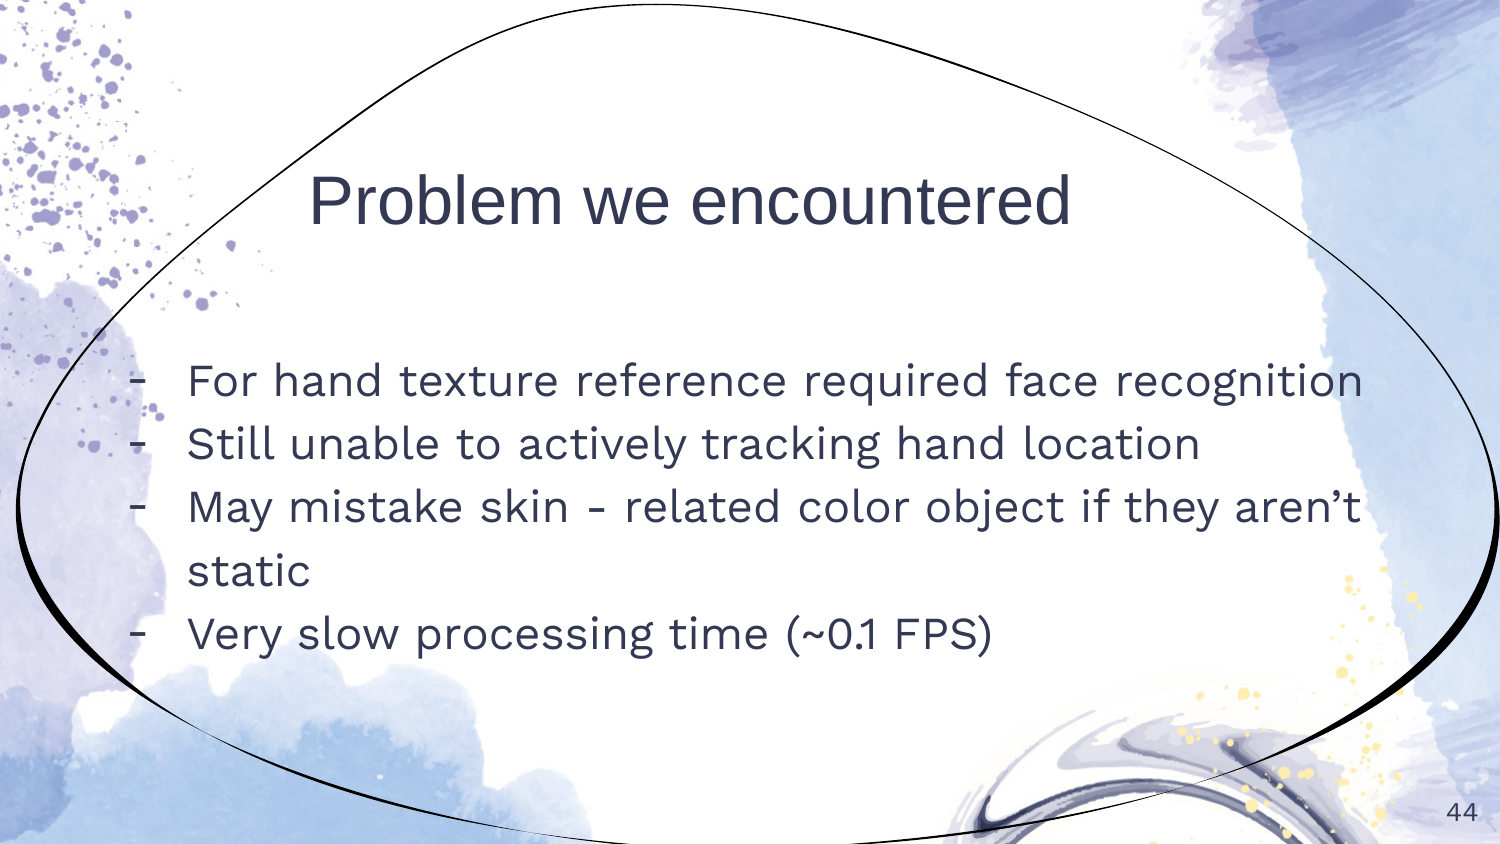

Problem we encountered
For hand texture reference required face recognition
Still unable to actively tracking hand location
May mistake skin - related color object if they aren’t static
Very slow processing time (~0.1 FPS)
44